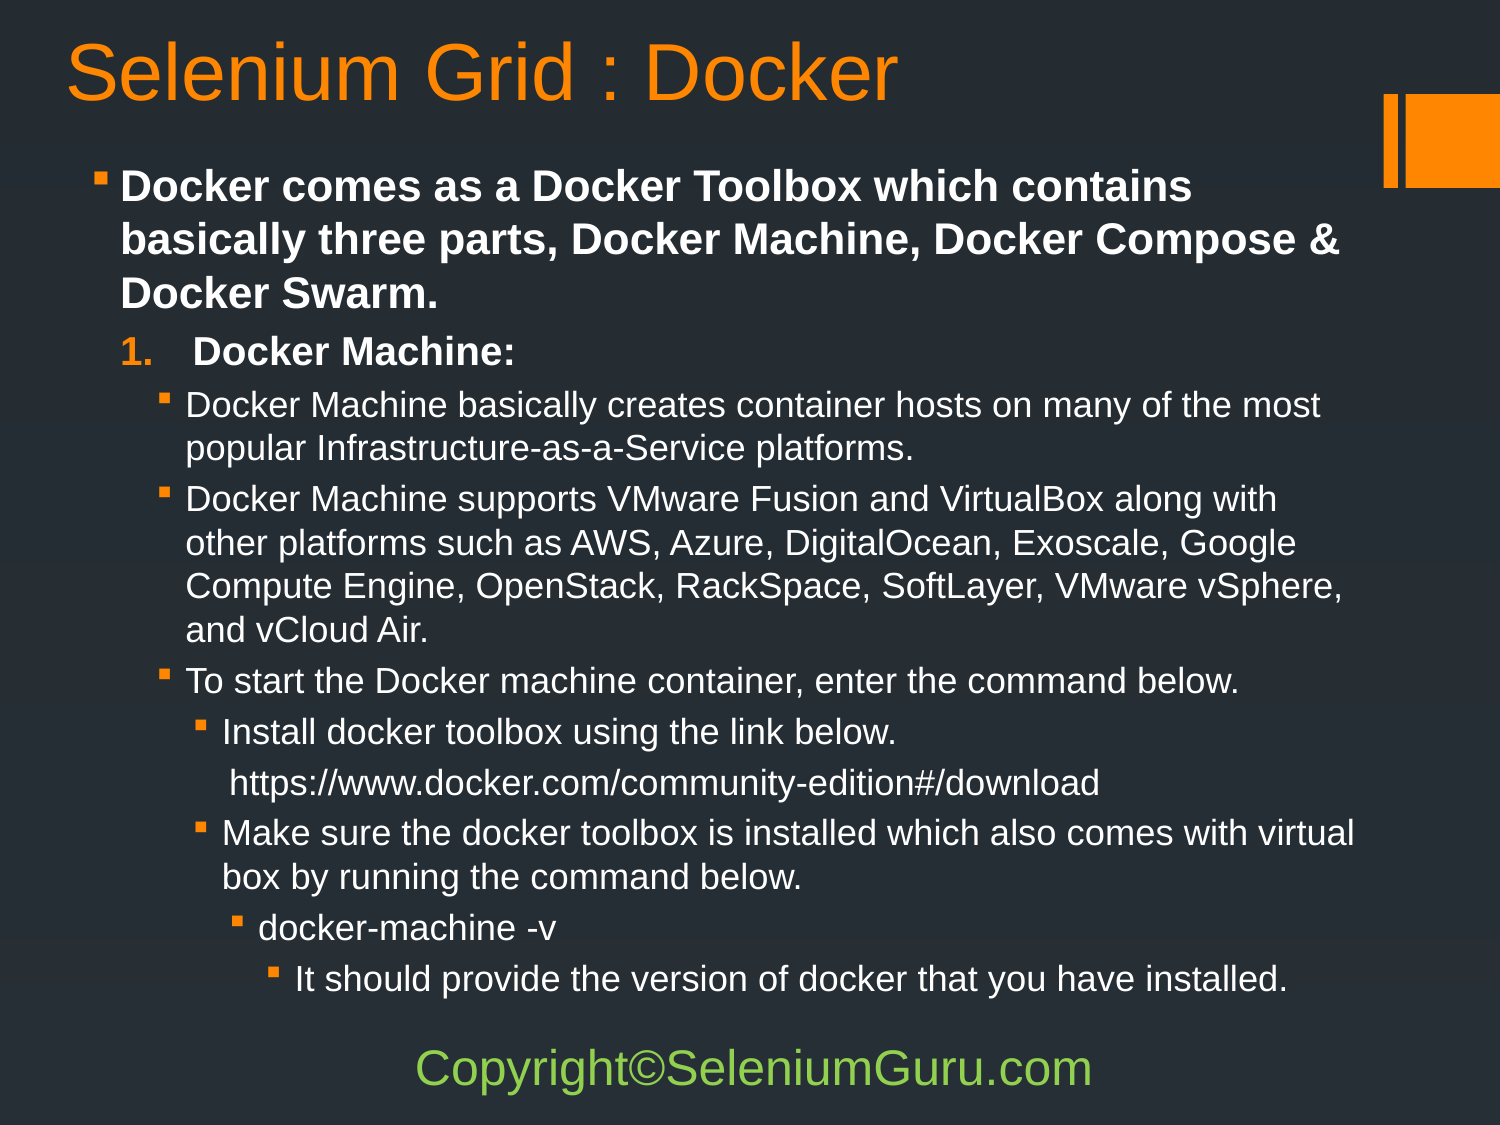

# Selenium Grid : Docker
Docker comes as a Docker Toolbox which contains basically three parts, Docker Machine, Docker Compose & Docker Swarm.
Docker Machine:
Docker Machine basically creates container hosts on many of the most popular Infrastructure-as-a-Service platforms.
Docker Machine supports VMware Fusion and VirtualBox along with other platforms such as AWS, Azure, DigitalOcean, Exoscale, Google Compute Engine, OpenStack, RackSpace, SoftLayer, VMware vSphere, and vCloud Air.
To start the Docker machine container, enter the command below.
Install docker toolbox using the link below.
https://www.docker.com/community-edition#/download
Make sure the docker toolbox is installed which also comes with virtual box by running the command below.
docker-machine -v
It should provide the version of docker that you have installed.

Copyright©SeleniumGuru.com